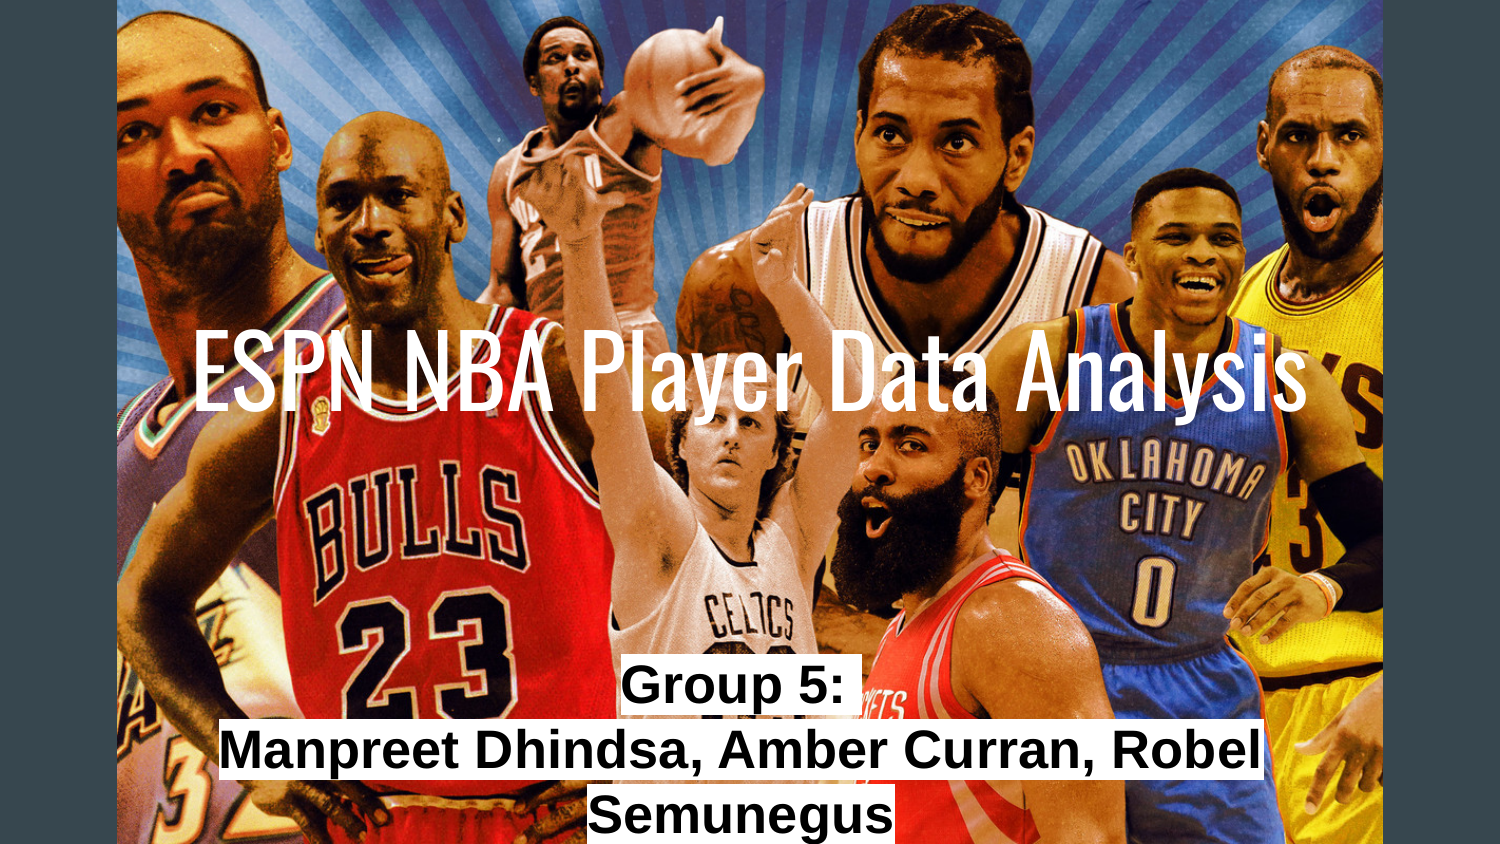

# ESPN NBA Player Data Analysis
Group 5:
Manpreet Dhindsa, Amber Curran, Robel Semunegus